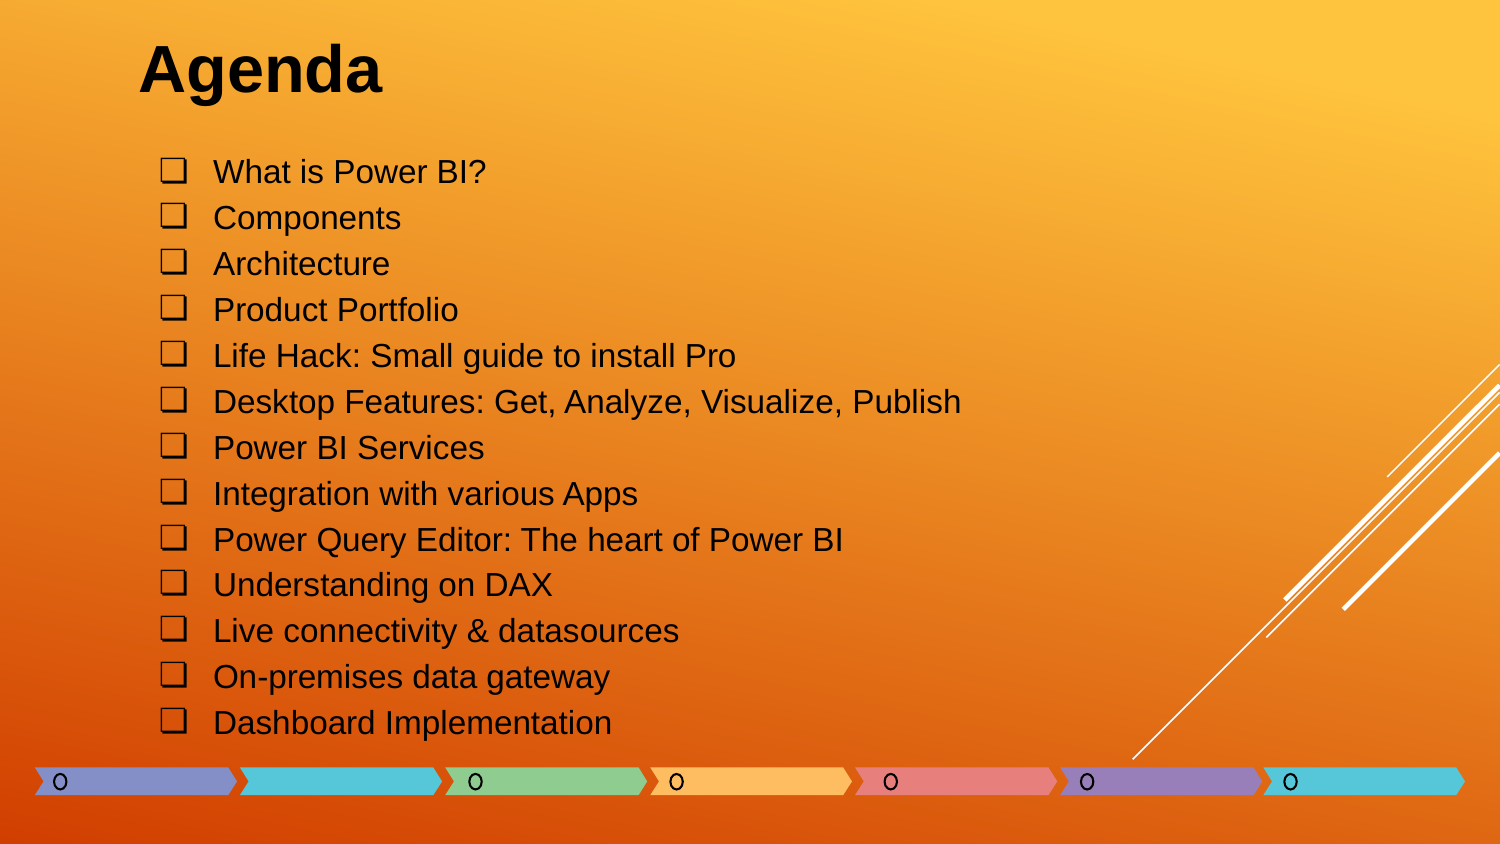

Agenda

What is Power BI?
Components
Architecture
Product Portfolio
Life Hack: Small guide to install Pro
Desktop Features: Get, Analyze, Visualize, Publish
Power BI Services
Integration with various Apps
Power Query Editor: The heart of Power BI
Understanding on DAX
Live connectivity & datasources
On-premises data gateway
Dashboard Implementation